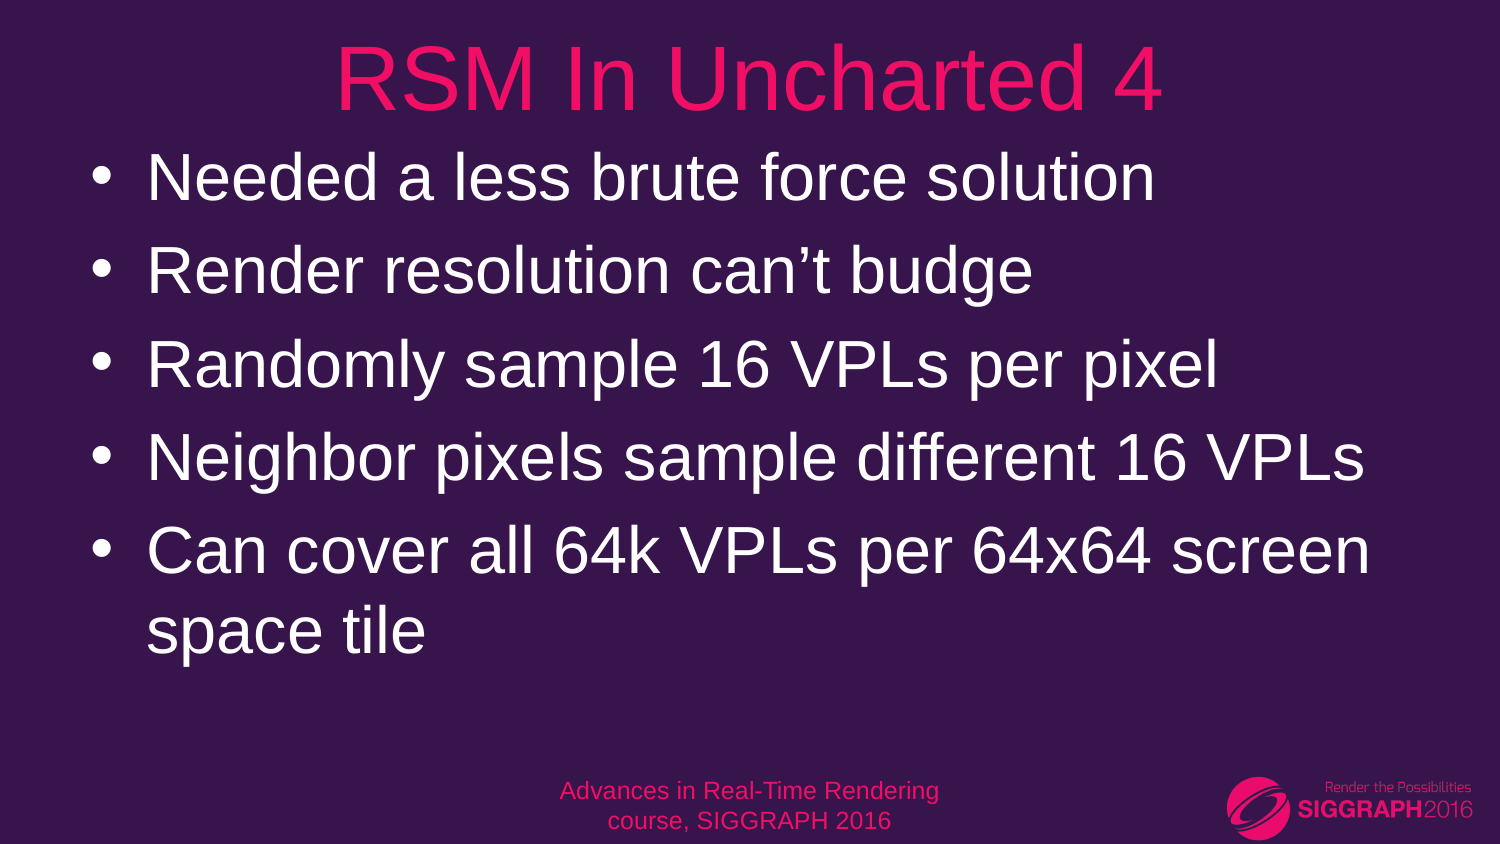

# RSM In Uncharted 4
Needed a less brute force solution
Render resolution can’t budge
Randomly sample 16 VPLs per pixel
Neighbor pixels sample different 16 VPLs
Can cover all 64k VPLs per 64x64 screen space tile
Advances in Real-Time Rendering course, SIGGRAPH 2016